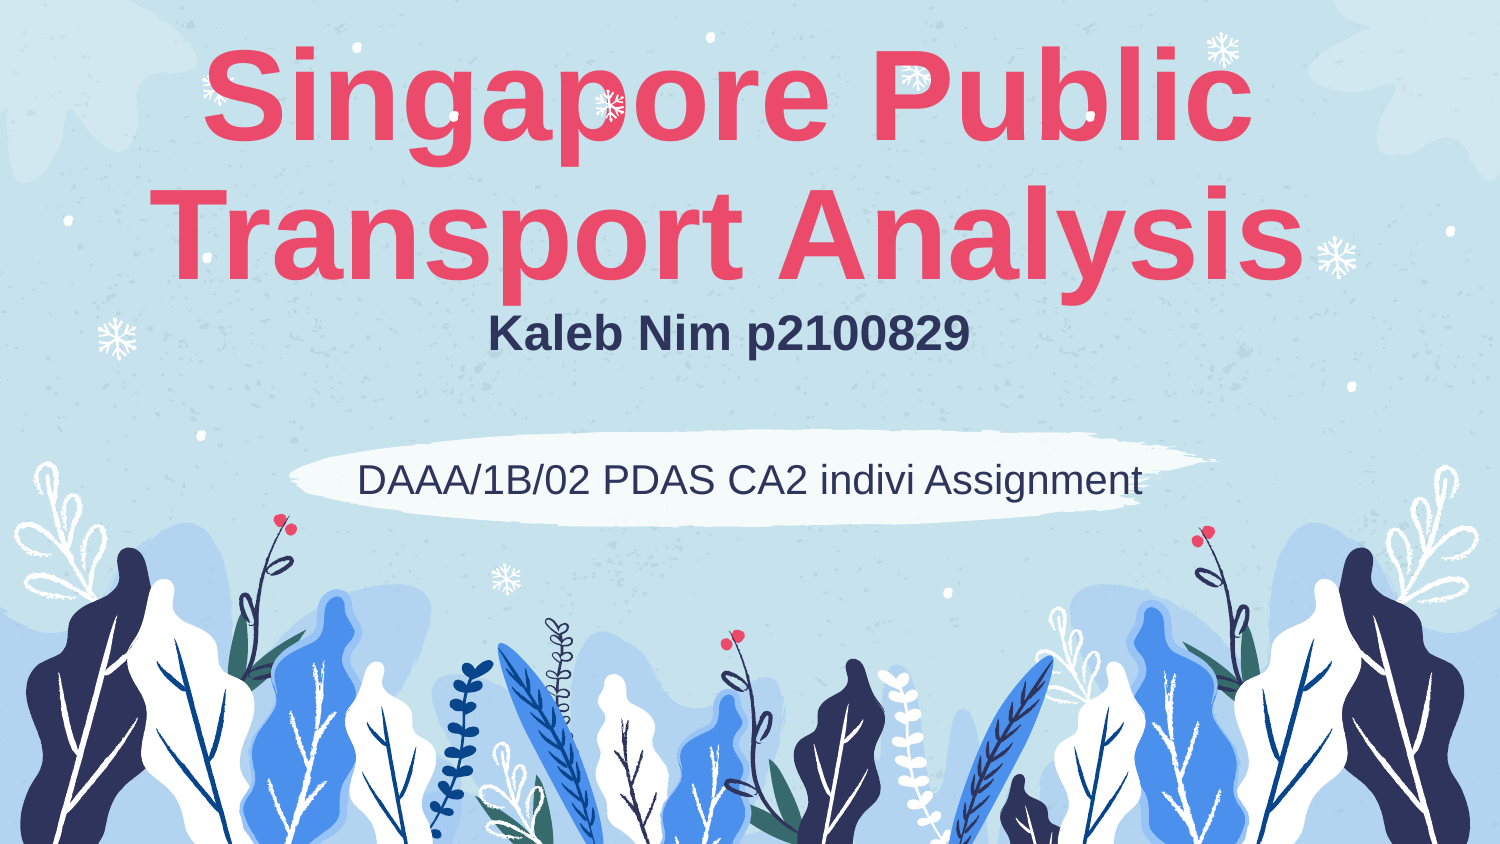

# Singapore Public Transport Analysis
Kaleb Nim p2100829

DAAA/1B/02 PDAS CA2 indivi Assignment